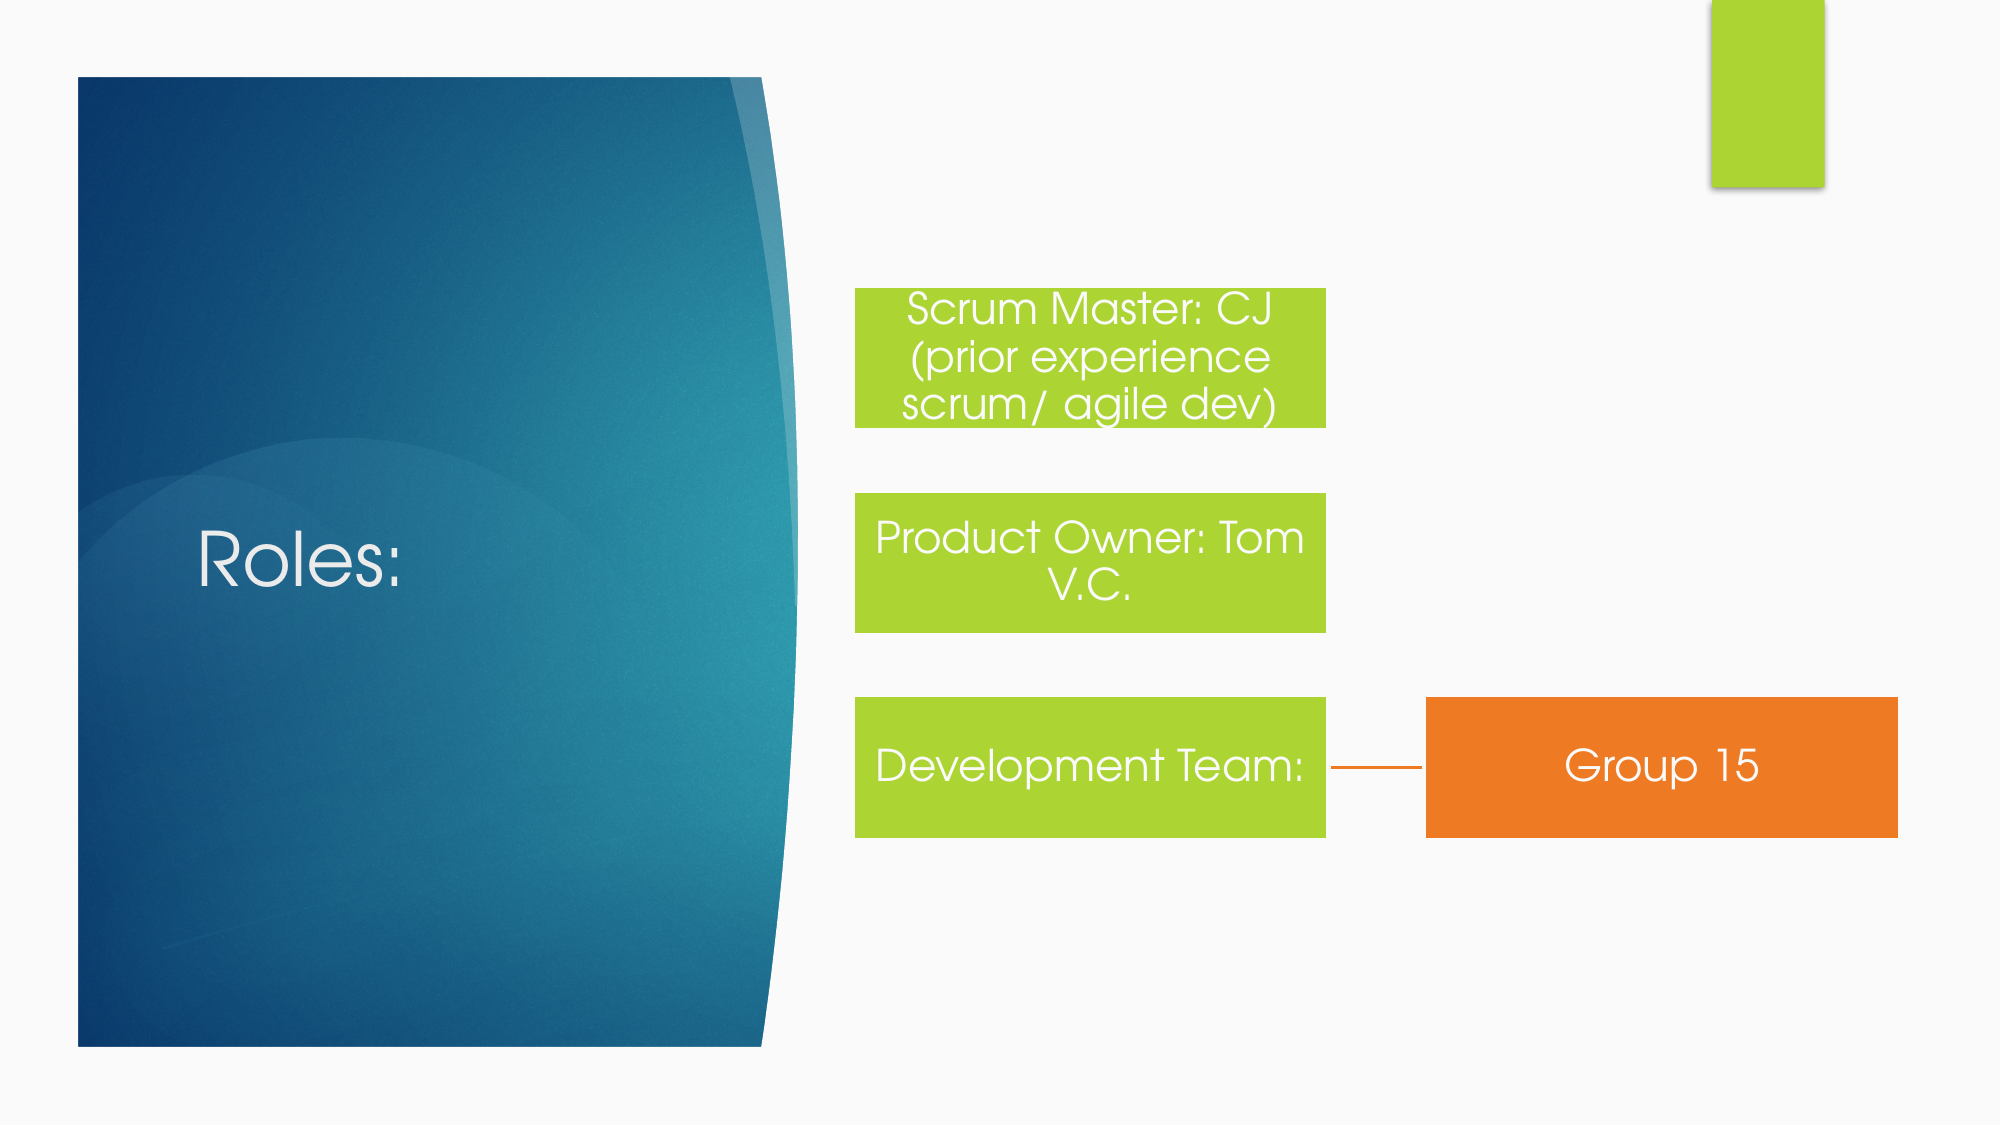

# Roles:
Scrum Master: CJ (prior experience scrum/ agile dev)

Product Owner: Tom V.C.

Development Team:

Group 15